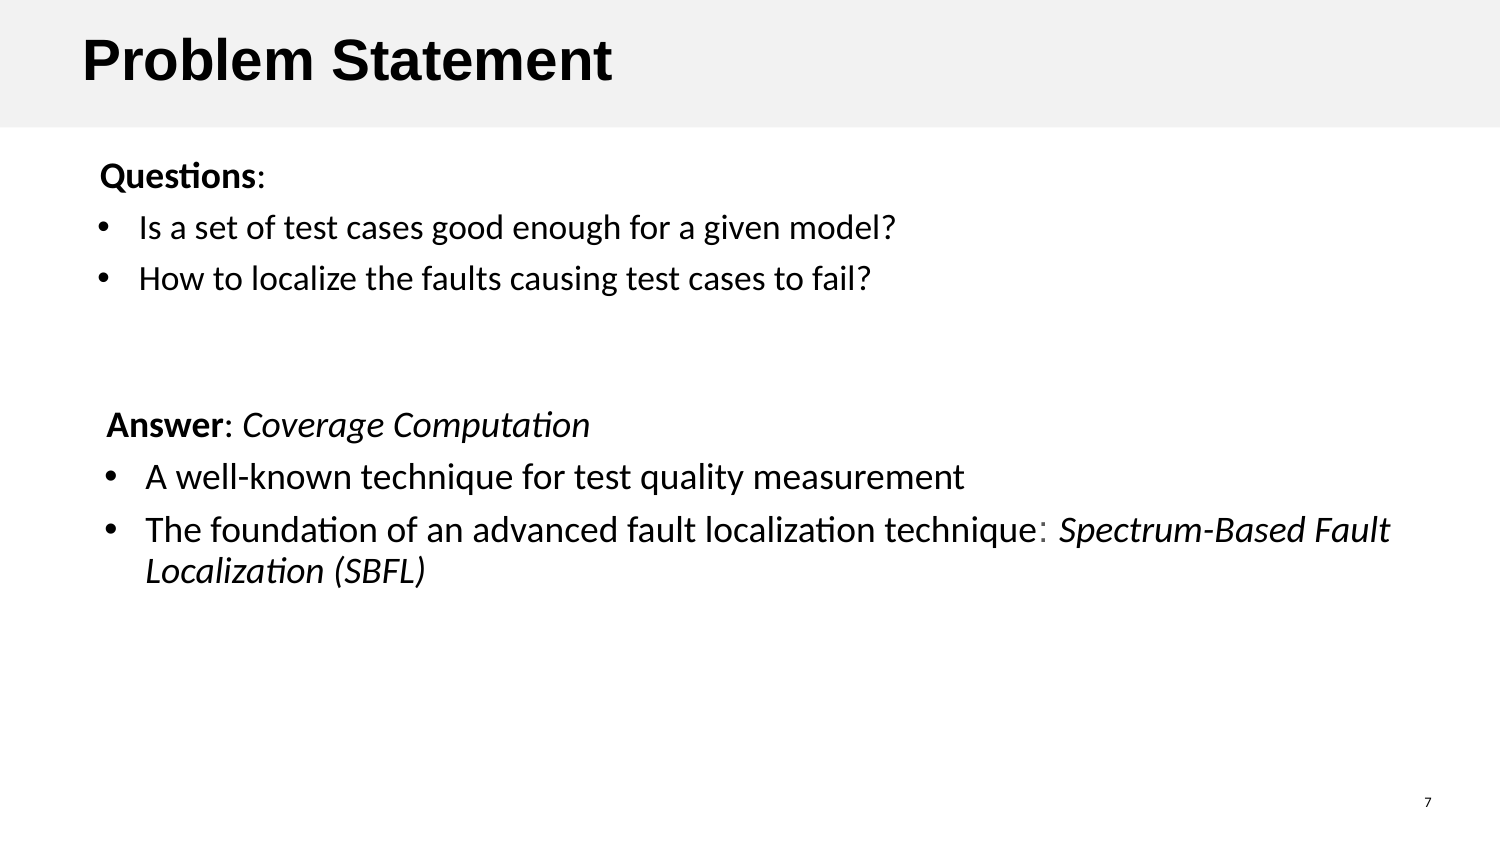

Problem Statement
Questions:
Is a set of test cases good enough for a given model?
How to localize the faults causing test cases to fail?
Answer: Coverage Computation
A well-known technique for test quality measurement
The foundation of an advanced fault localization technique: Spectrum-Based Fault Localization (SBFL)
7